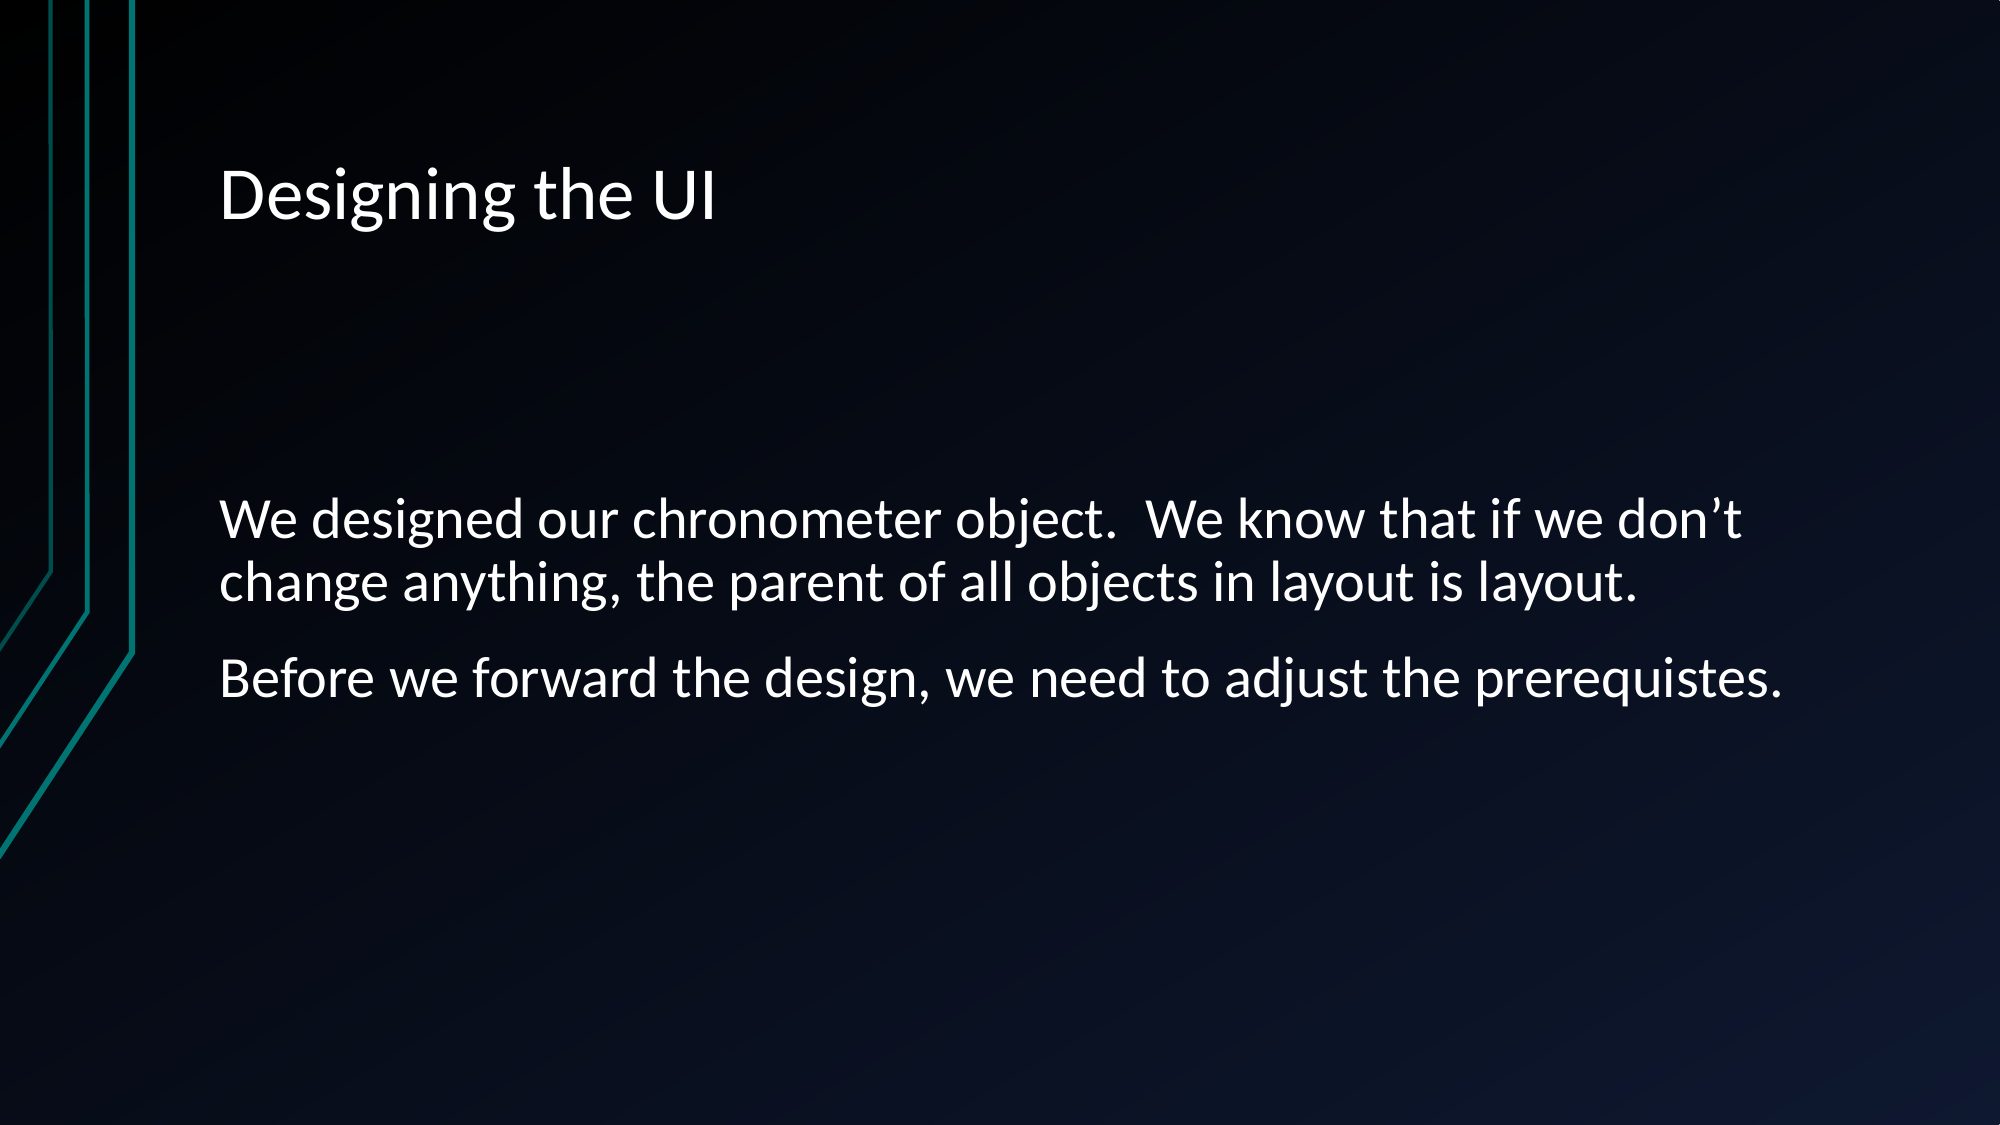

# Designing the UI

We designed our chronometer object.  We know that if we don’t change anything, the parent of all objects in layout is layout.
Before we forward the design, we need to adjust the prerequistes.